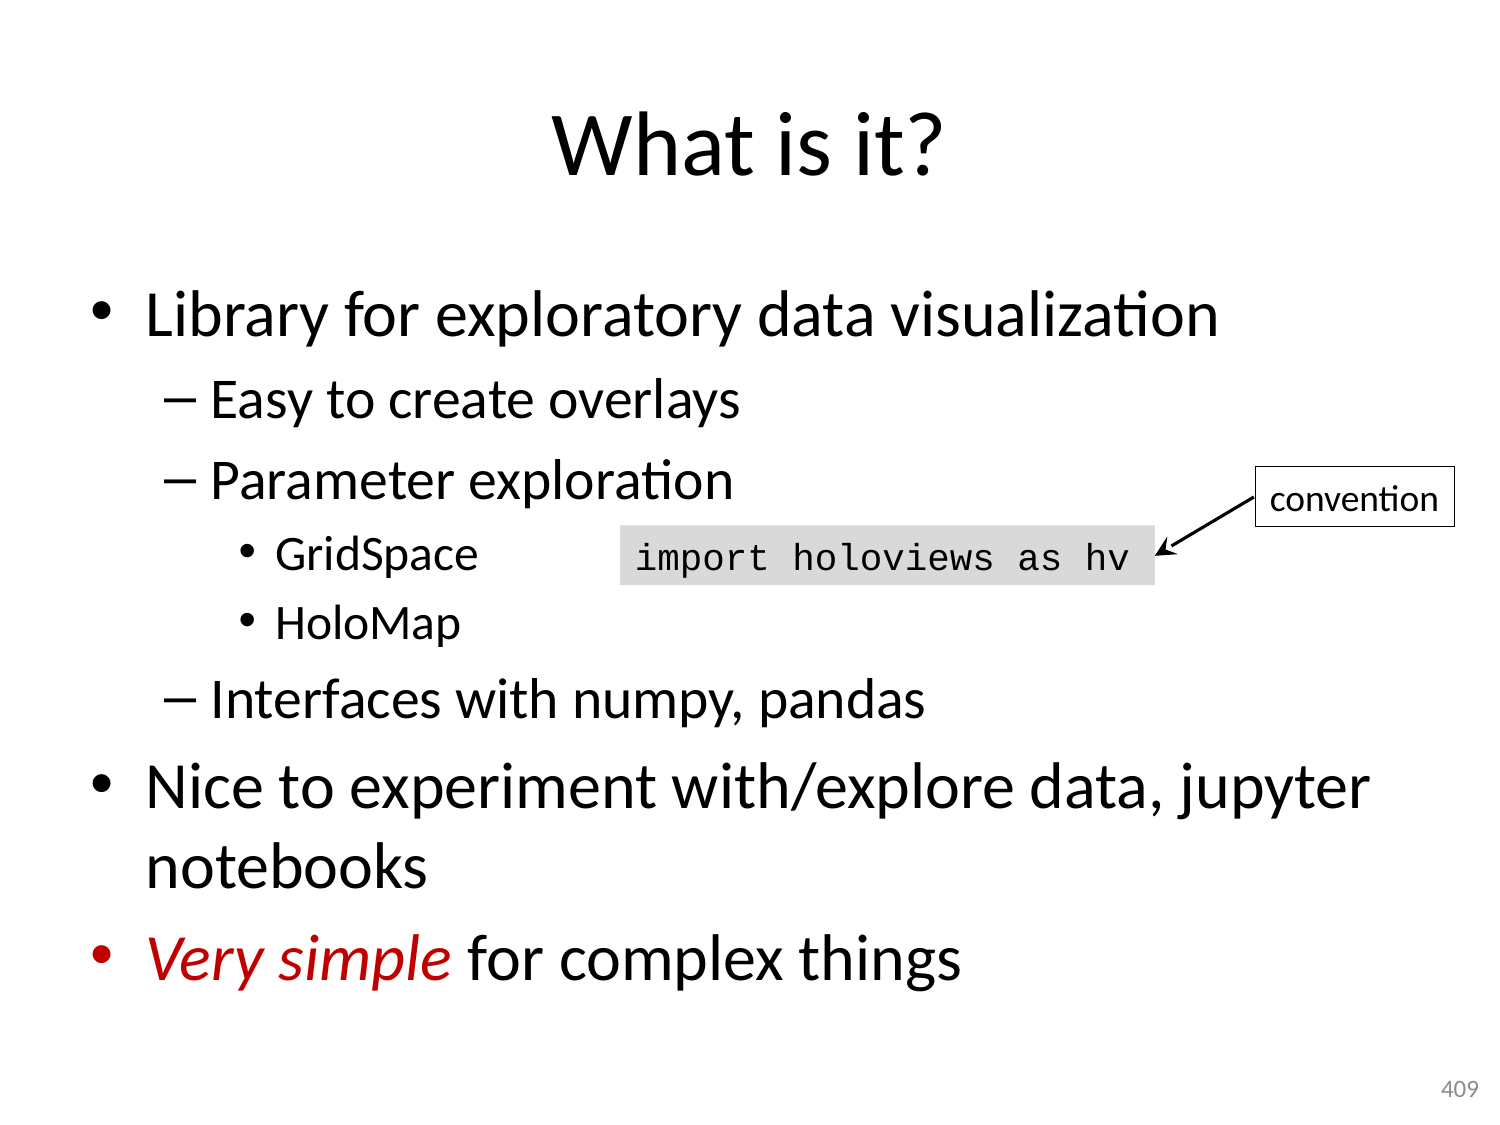

# What is it?
Library for exploratory data visualization
Easy to create overlays
Parameter exploration
GridSpace
HoloMap
Interfaces with numpy, pandas
Nice to experiment with/explore data, jupyter notebooks
Very simple for complex things

convention
import holoviews as hv
409